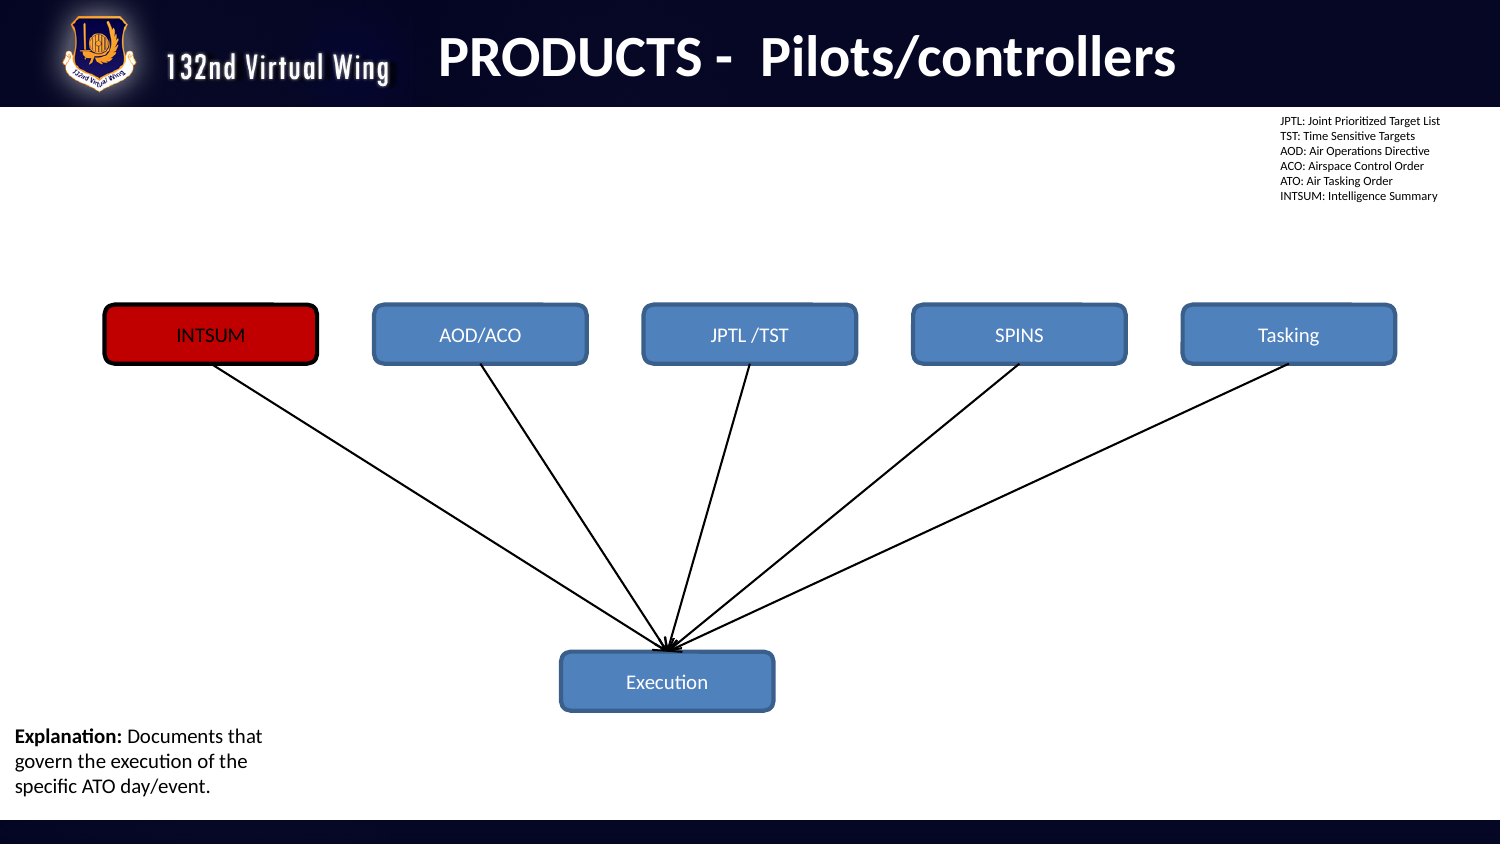

# PRODUCTS -  Pilots/controllers
JPTL: Joint Prioritized Target List
TST: Time Sensitive Targets
AOD: Air Operations Directive
ACO: Airspace Control Order
ATO: Air Tasking Order
INTSUM: Intelligence Summary
INTSUM
AOD/ACO
JPTL /TST
SPINS
Tasking
Execution
Explanation: Documents that govern the execution of the specific ATO day/event.